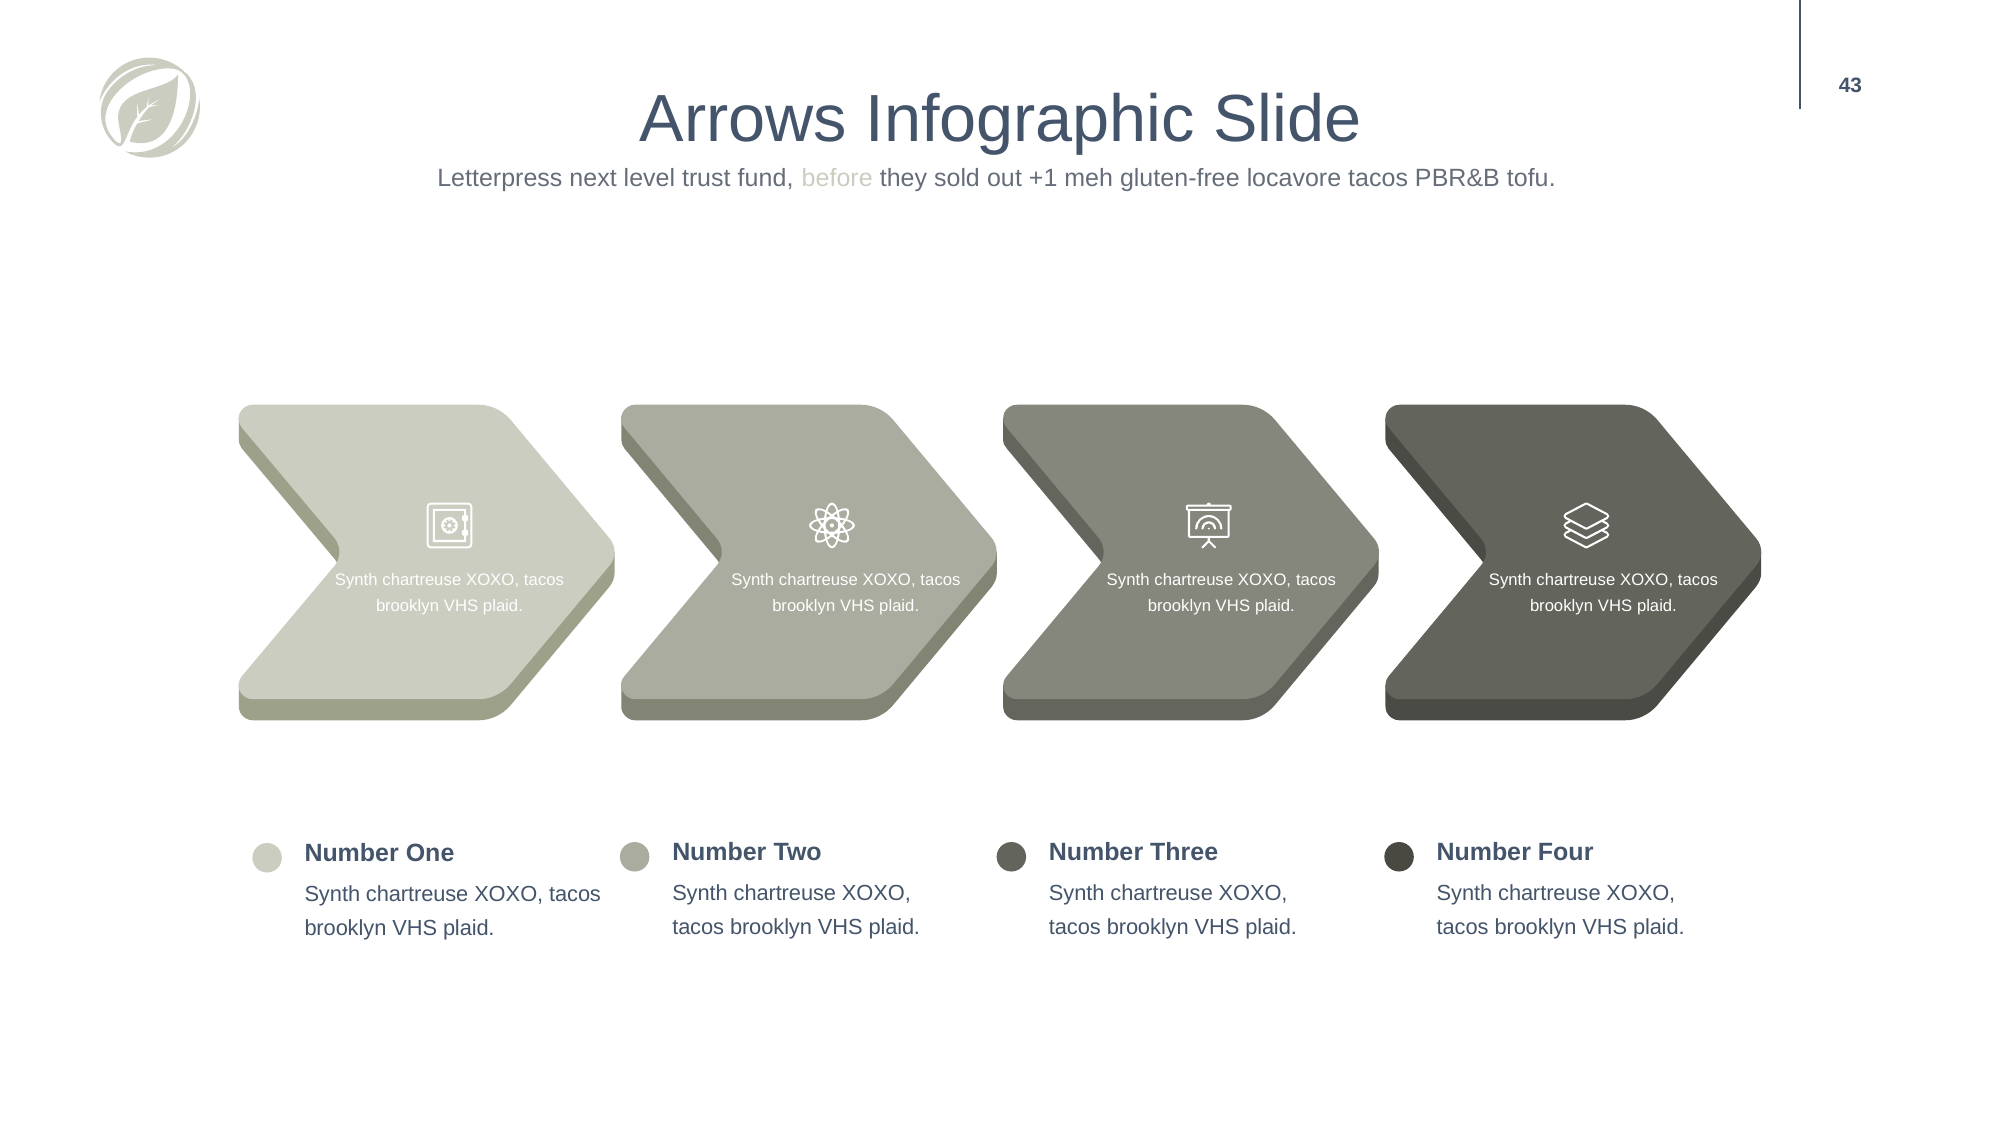

Arrows Infographic Slide
Letterpress next level trust fund, before they sold out +1 meh gluten-free locavore tacos PBR&B tofu.

Synth chartreuse XOXO, tacos brooklyn VHS plaid.

Synth chartreuse XOXO, tacos brooklyn VHS plaid.

Synth chartreuse XOXO, tacos brooklyn VHS plaid.

Synth chartreuse XOXO, tacos brooklyn VHS plaid.
Number Two
Synth chartreuse XOXO, tacos brooklyn VHS plaid.

Number Three
Synth chartreuse XOXO, tacos brooklyn VHS plaid.

Number Four
Synth chartreuse XOXO, tacos brooklyn VHS plaid.

Number One
Synth chartreuse XOXO, tacos brooklyn VHS plaid.